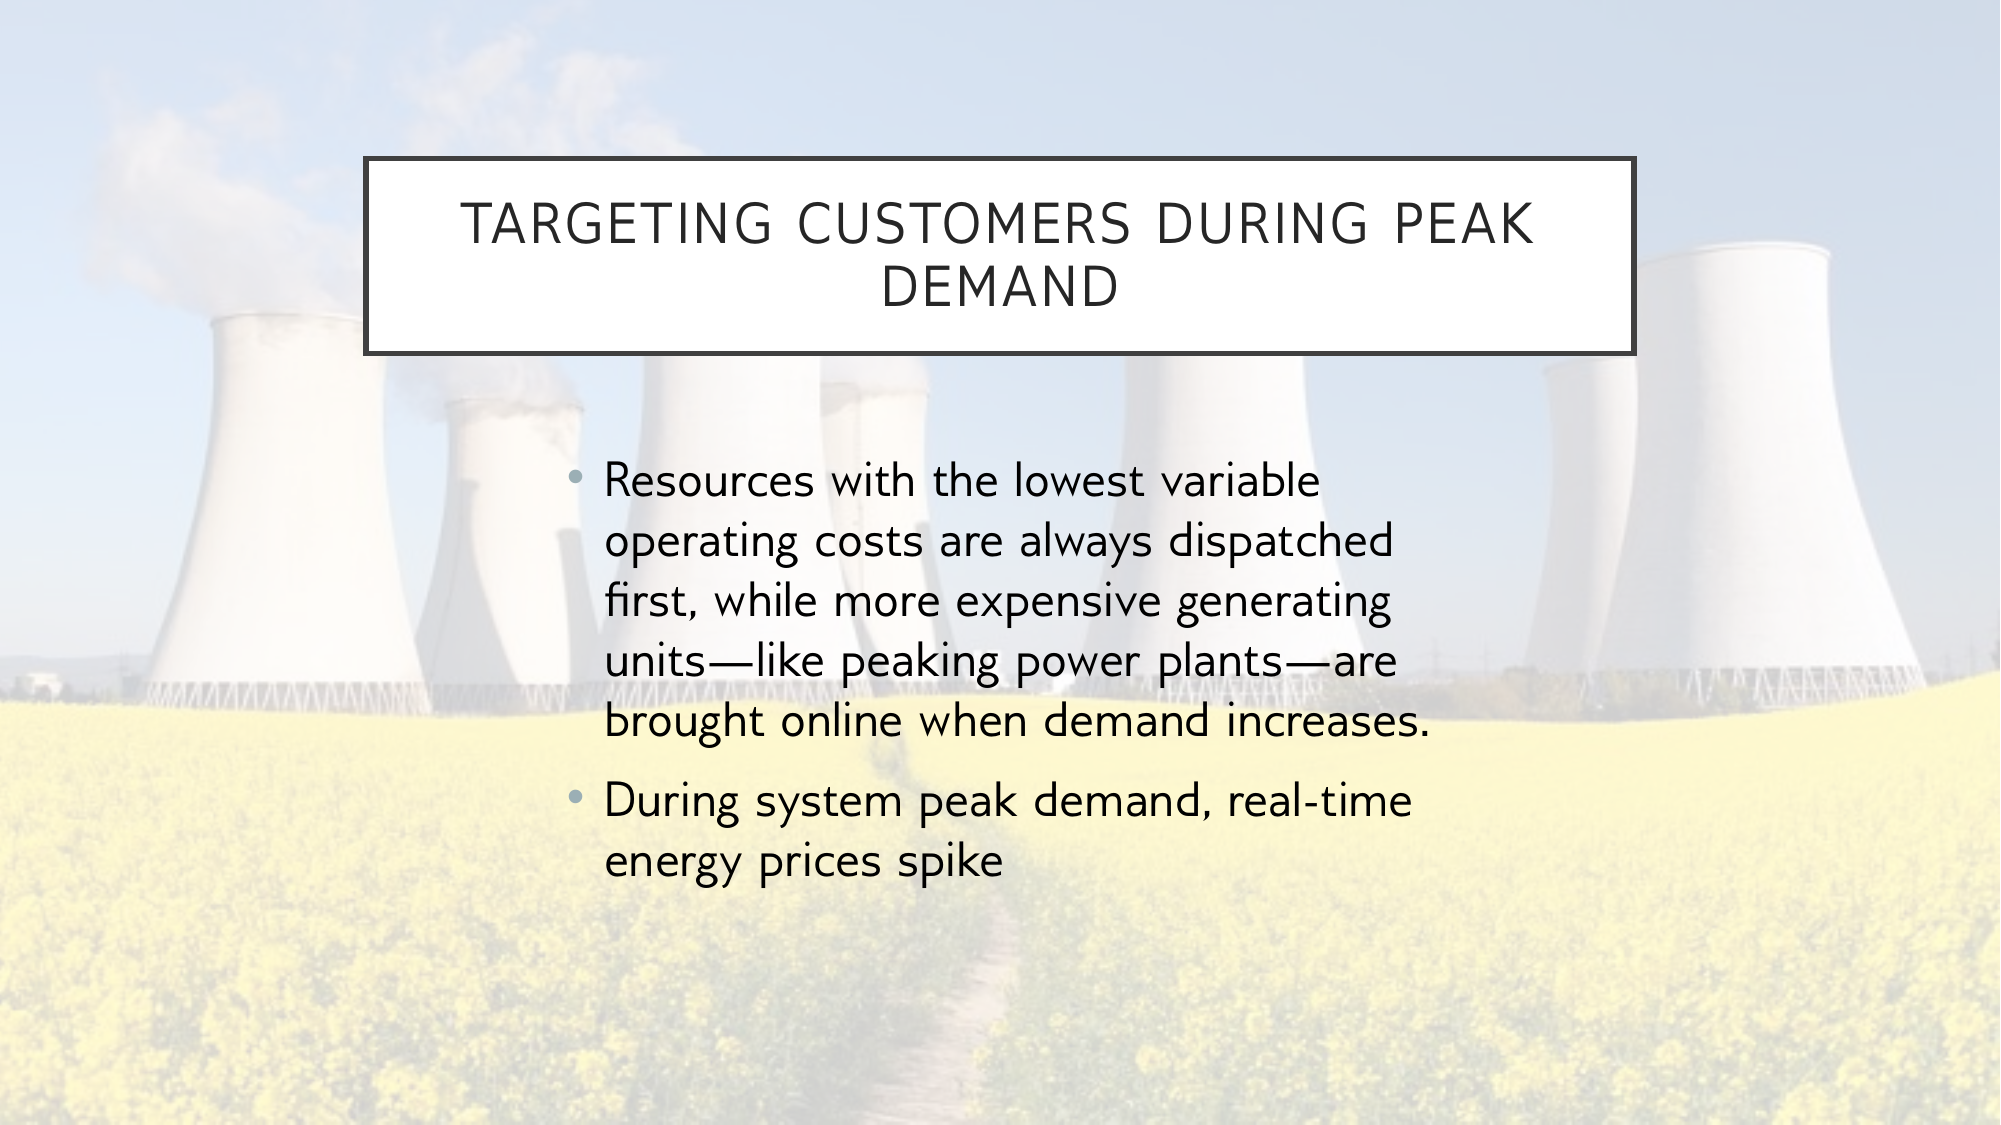

# Targeting Customers during peak demand
Resources with the lowest variable operating costs are always dispatched first, while more expensive generating units—like peaking power plants—are brought online when demand increases.
During system peak demand, real-time energy prices spike